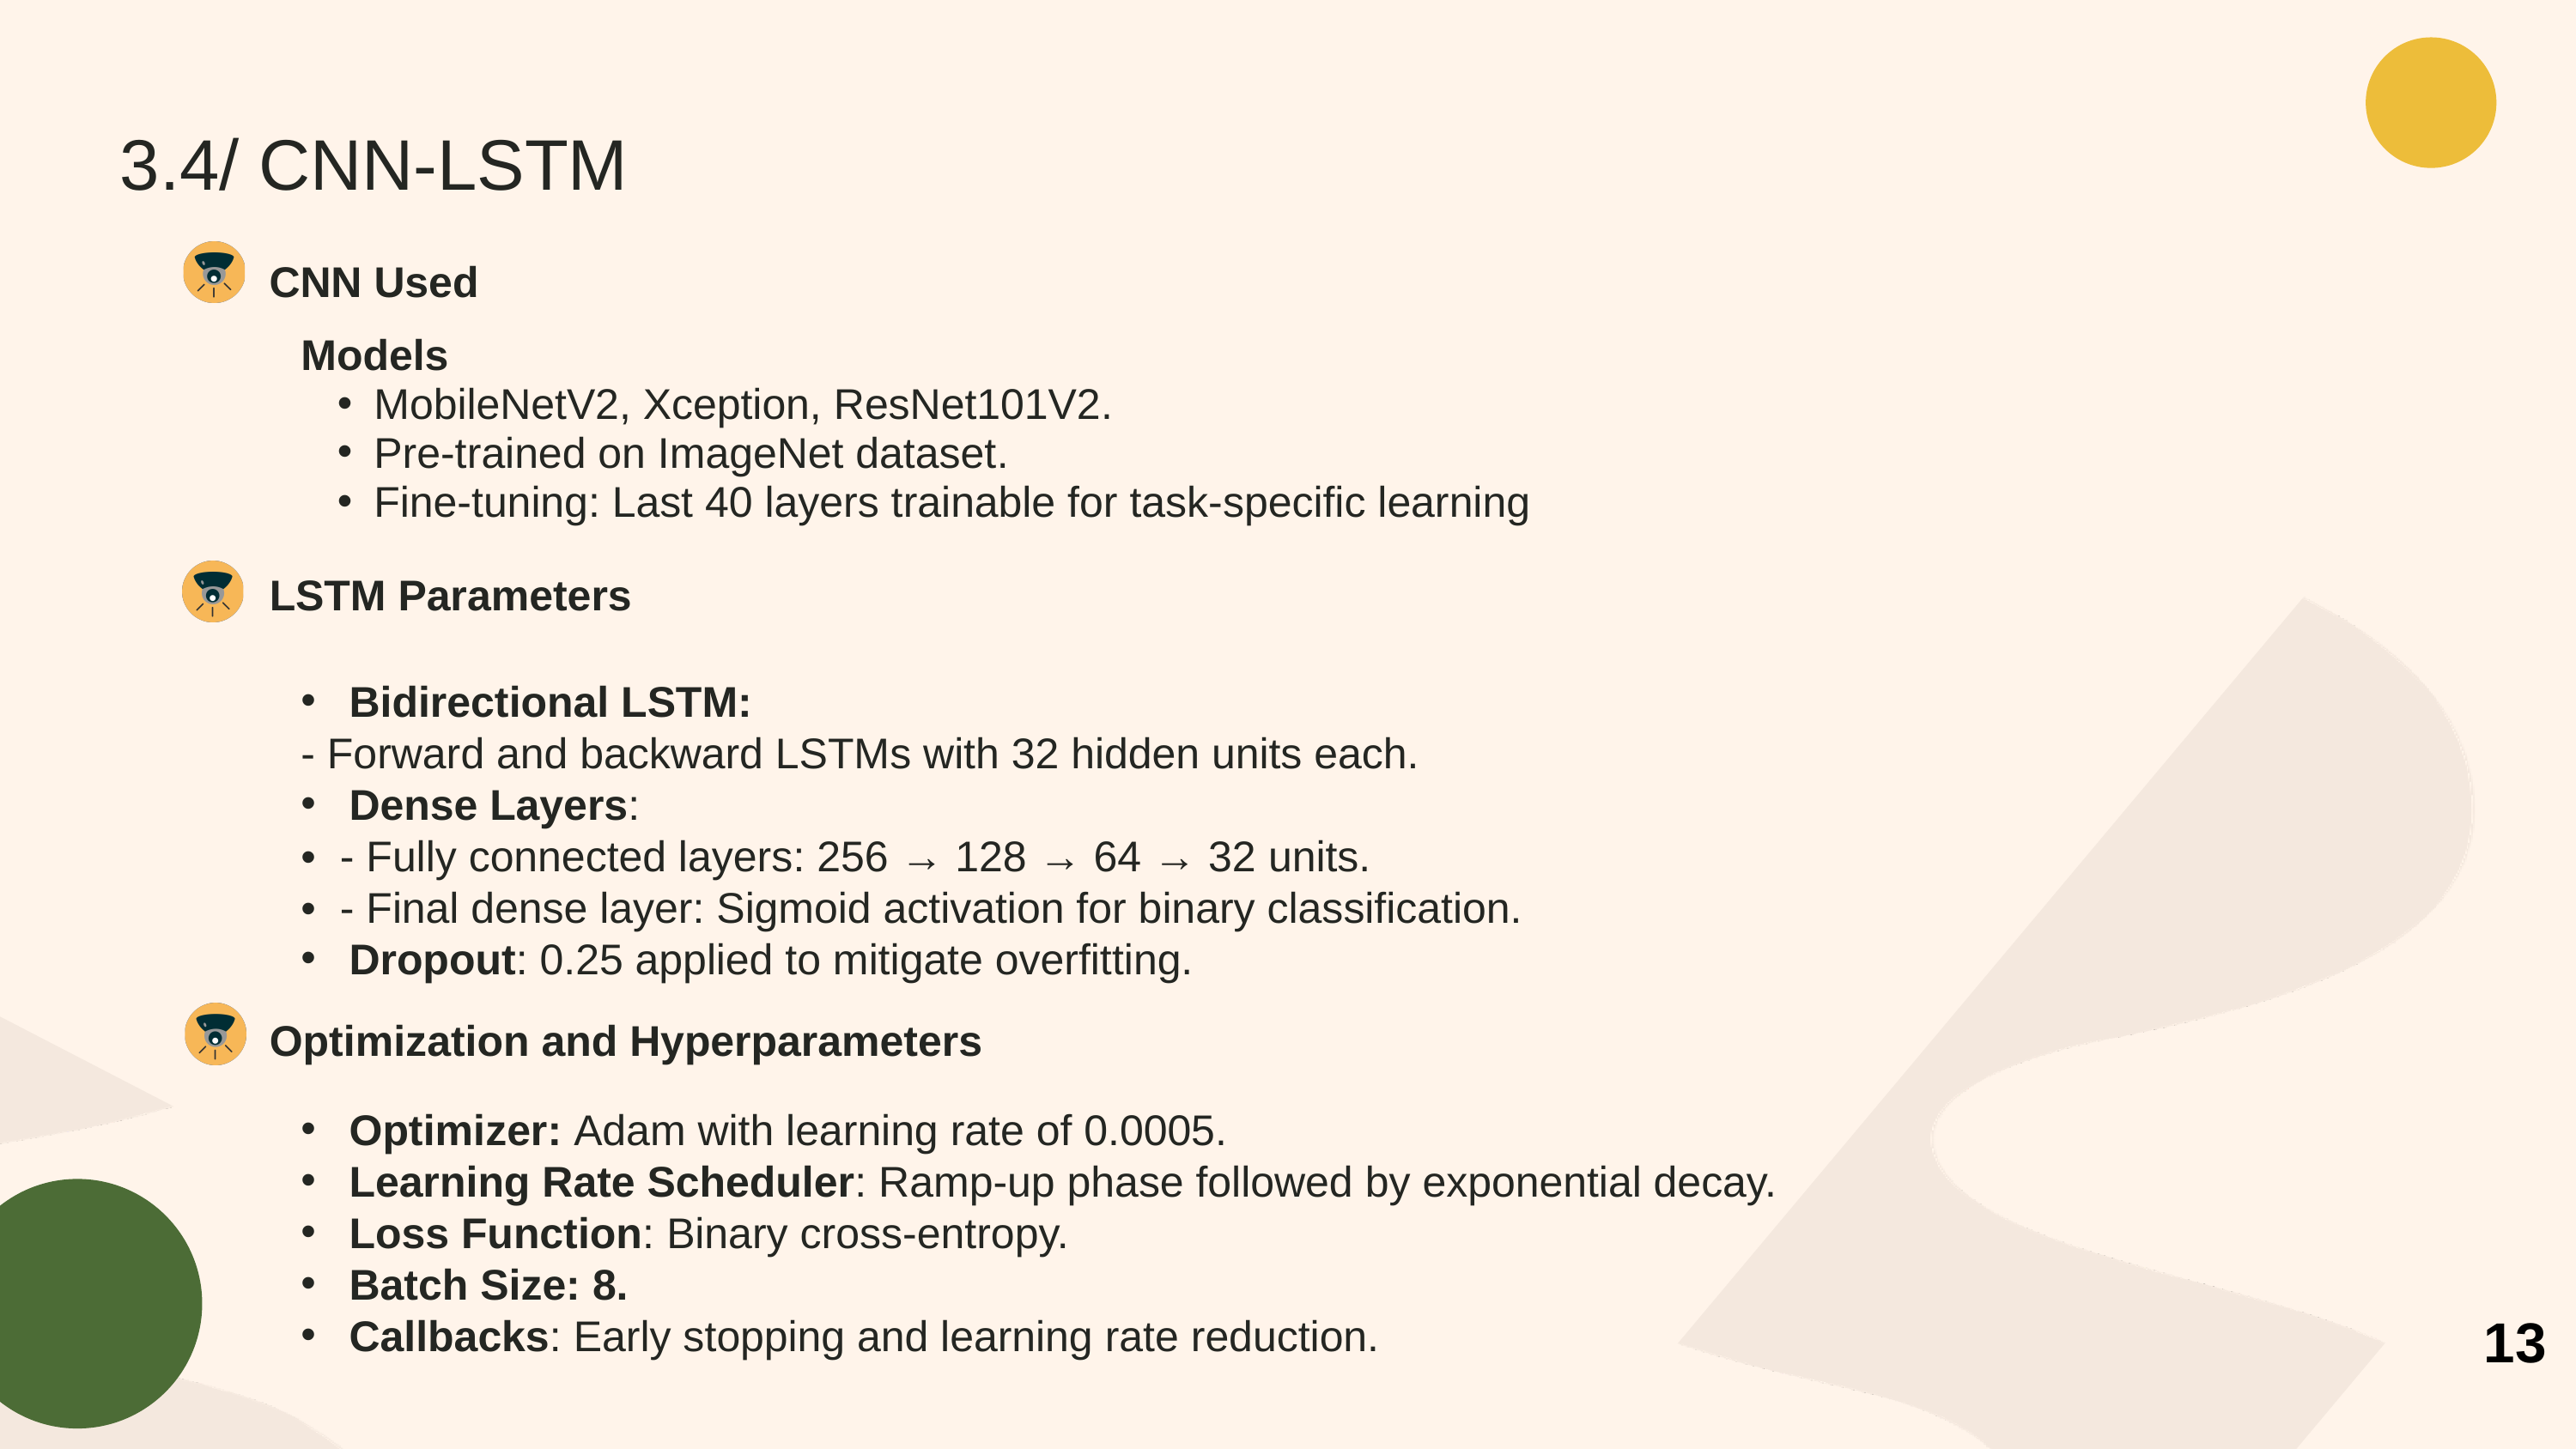

3.4/ CNN-LSTM

CNN Used

Models
MobileNetV2, Xception, ResNet101V2.
Pre-trained on ImageNet dataset.
Fine-tuning: Last 40 layers trainable for task-specific learning

LSTM Parameters

Bidirectional LSTM:
- Forward and backward LSTMs with 32 hidden units each.
Dense Layers:
•  - Fully connected layers: 256 → 128 → 64 → 32 units.
•  - Final dense layer: Sigmoid activation for binary classification.
Dropout: 0.25 applied to mitigate overfitting.

Optimization and Hyperparameters

Optimizer: Adam with learning rate of 0.0005.
Learning Rate Scheduler: Ramp-up phase followed by exponential decay.
Loss Function: Binary cross-entropy.
Batch Size: 8.
Callbacks: Early stopping and learning rate reduction.

13